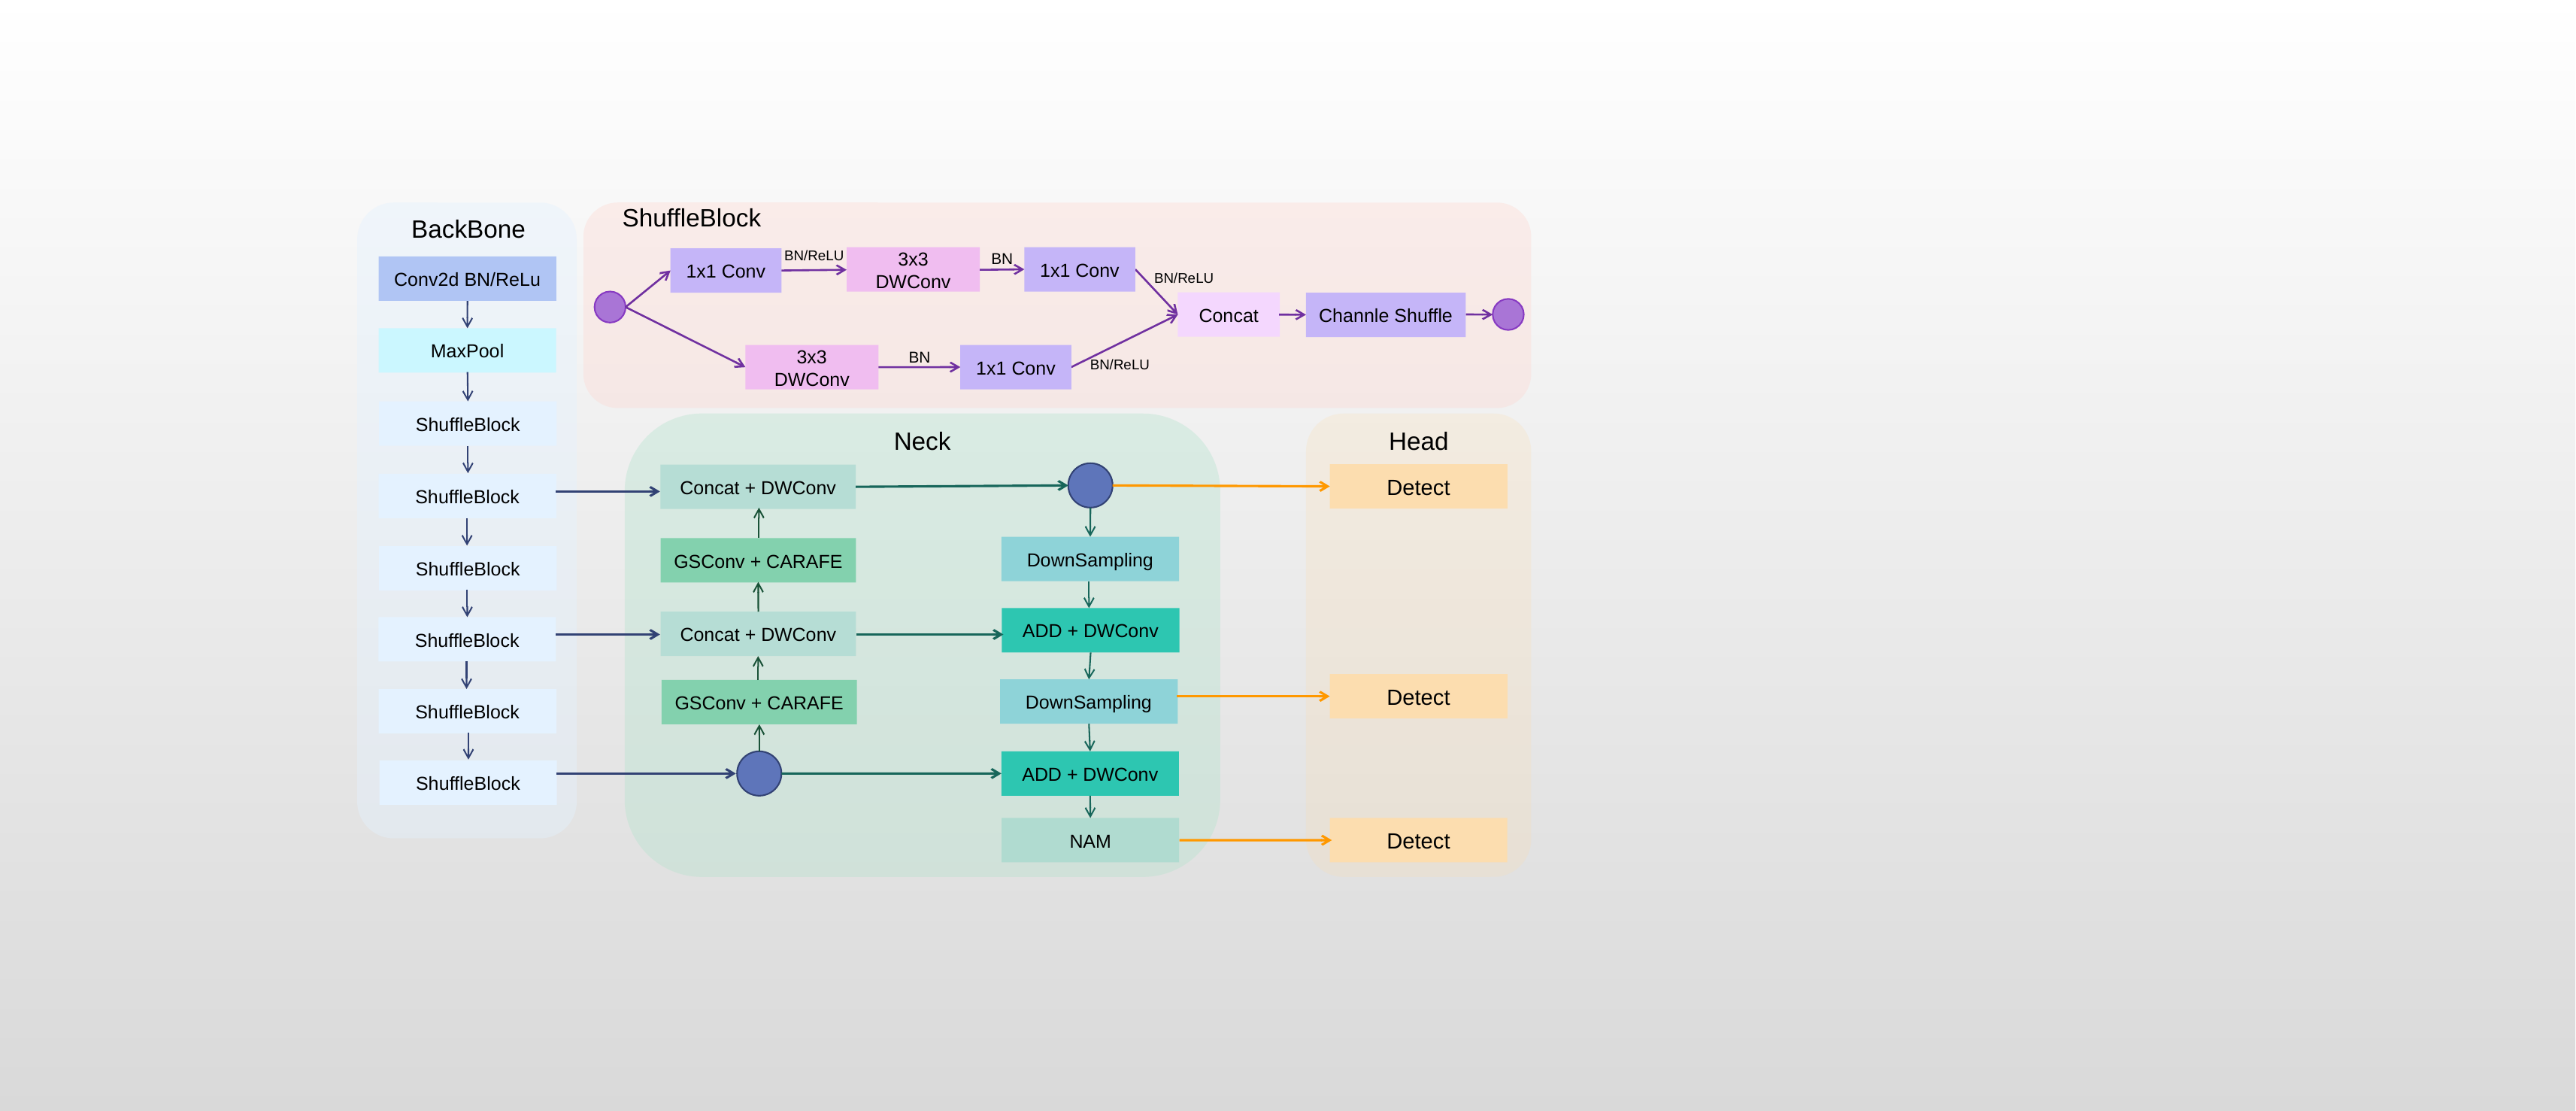

ShuffleBlock

BackBone

BN/ReLU
BN
3x3 DWConv
1x1 Conv
1x1 Conv
Conv2d BN/ReLu
BN/ReLU

Concat
Channle Shuffle

MaxPool
BN
1x1 Conv
3x3 DWConv
BN/ReLU
ShuffleBlock

Neck
Head

Detect
Concat + DWConv
ShuffleBlock
DownSampling
GSConv + CARAFE
ShuffleBlock
ADD + DWConv
Concat + DWConv
ShuffleBlock
Detect
DownSampling
GSConv + CARAFE
ShuffleBlock

ADD + DWConv
ShuffleBlock
NAM
Detect